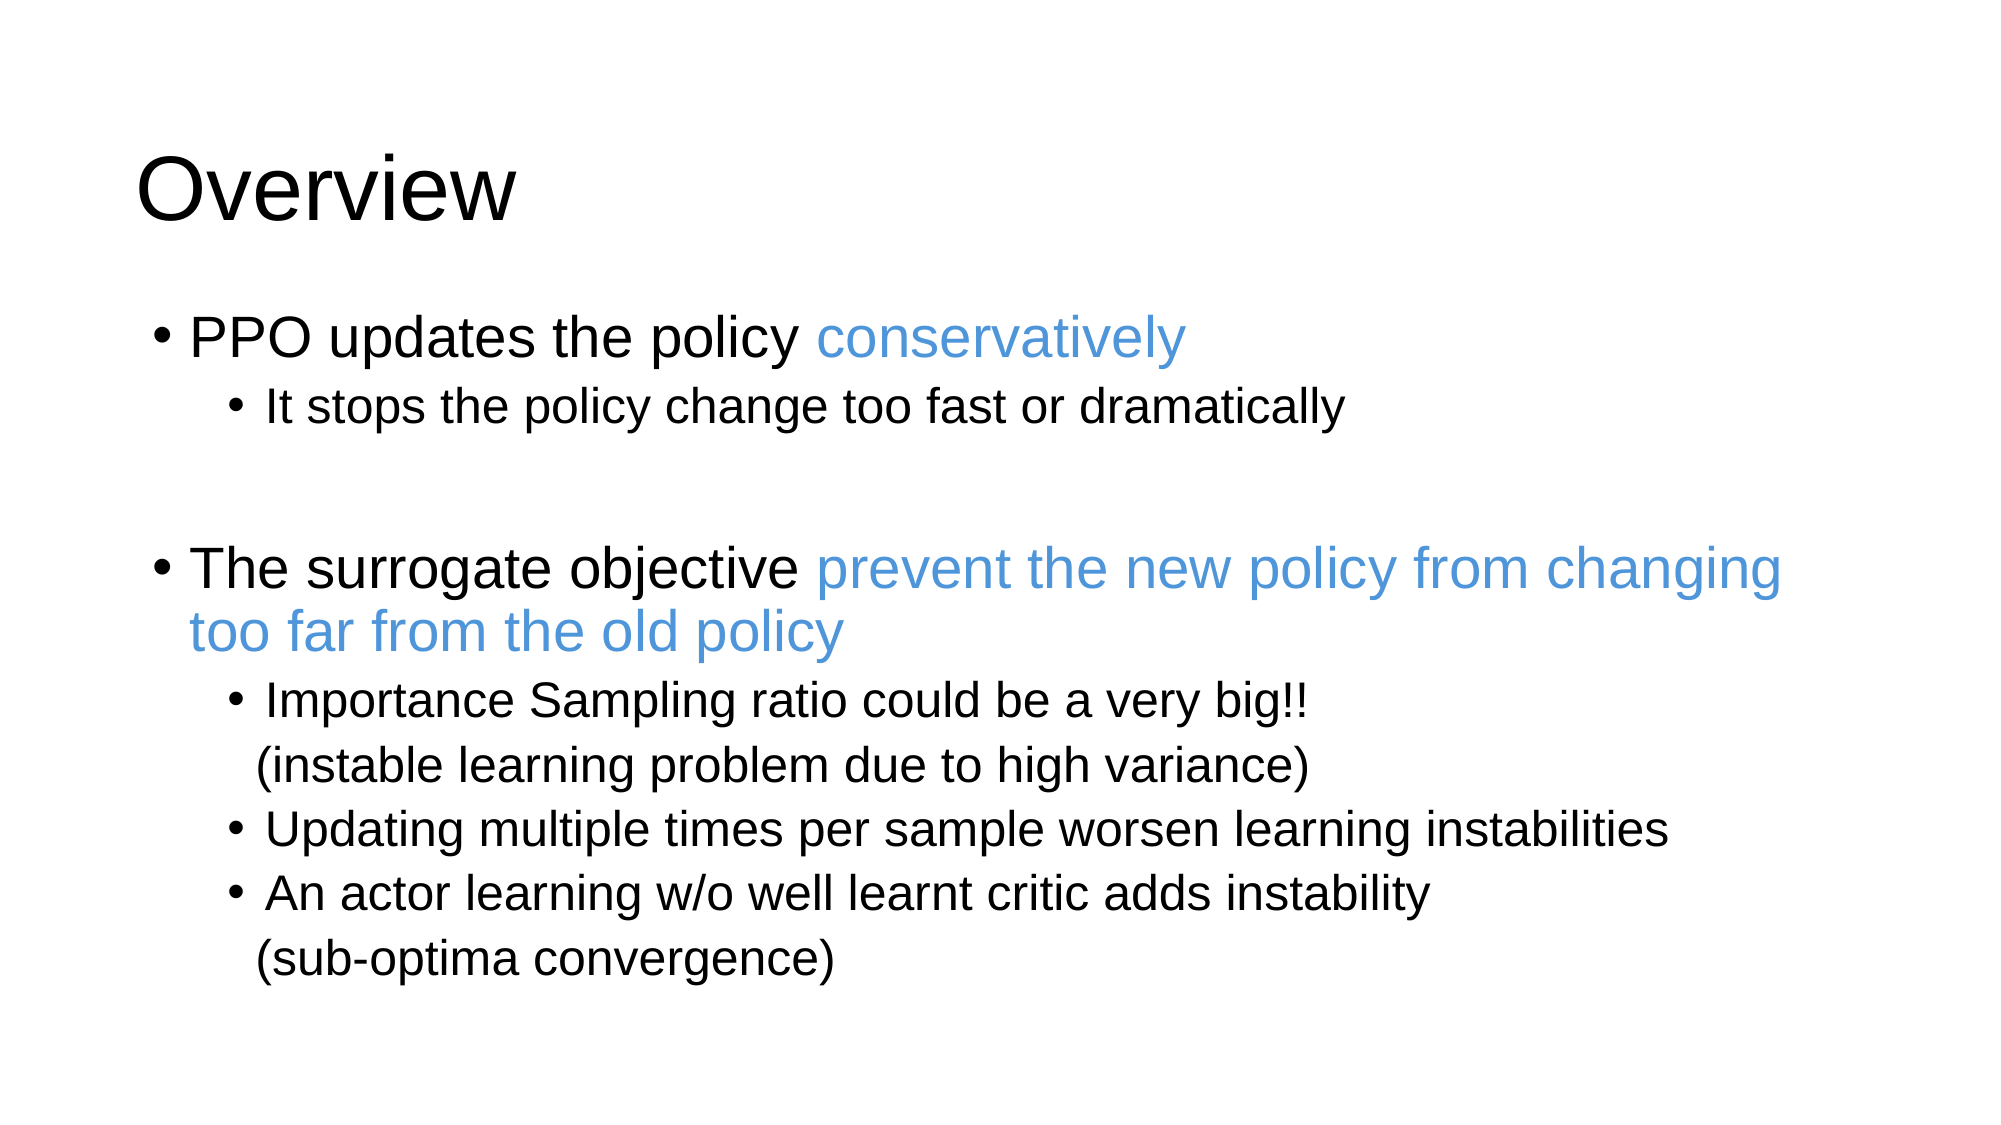

# Overview
PPO updates the policy conservatively
It stops the policy change too fast or dramatically

The surrogate objective prevent the new policy from changing too far from the old policy
Importance Sampling ratio could be a very big!!
  (instable learning problem due to high variance)
Updating multiple times per sample worsen learning instabilities
An actor learning w/o well learnt critic adds instability
  (sub-optima convergence)